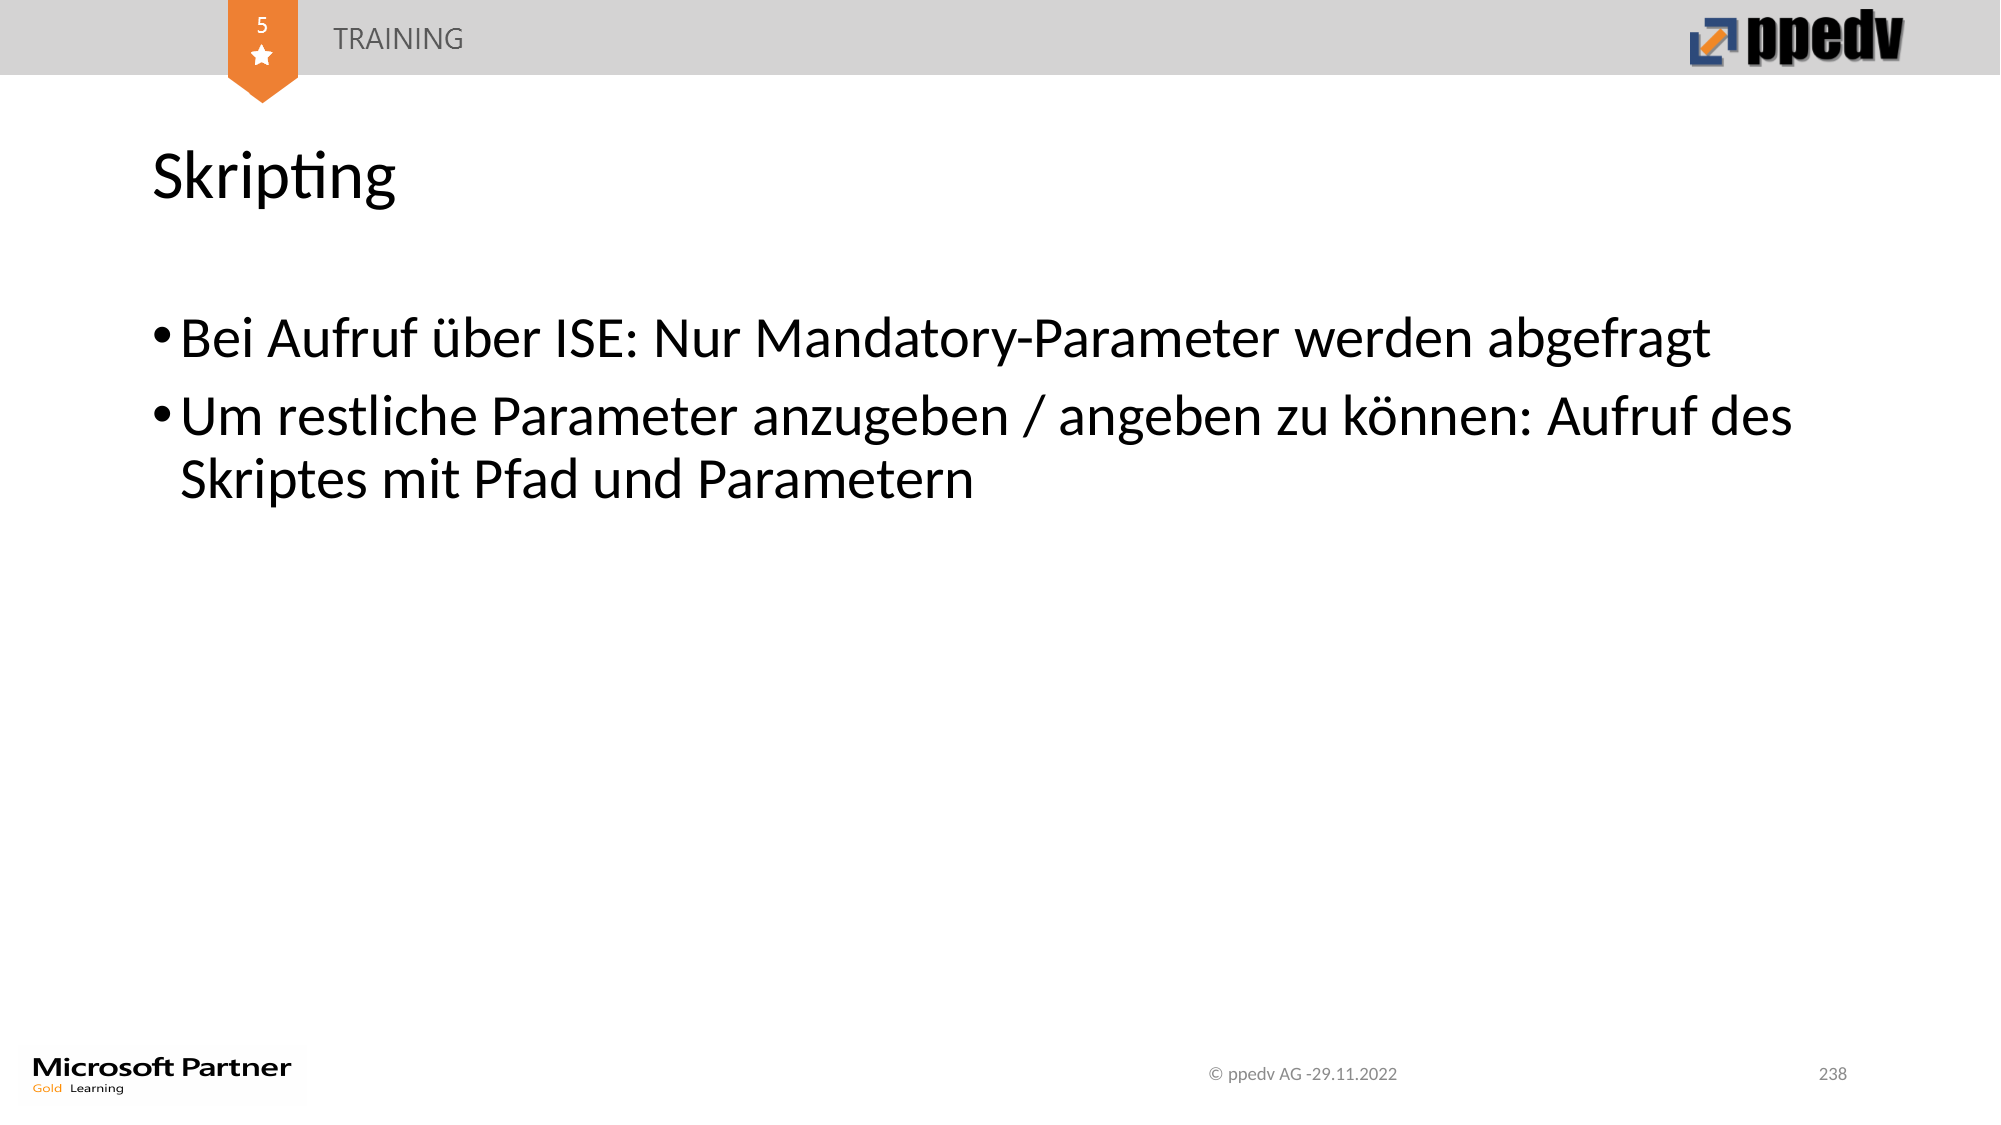

# Skripting
Bei Aufruf über ISE: Nur Mandatory-Parameter werden abgefragt
Um restliche Parameter anzugeben / angeben zu können: Aufruf des Skriptes mit Pfad und Parametern
© ppedv AG -29.11.2022
238